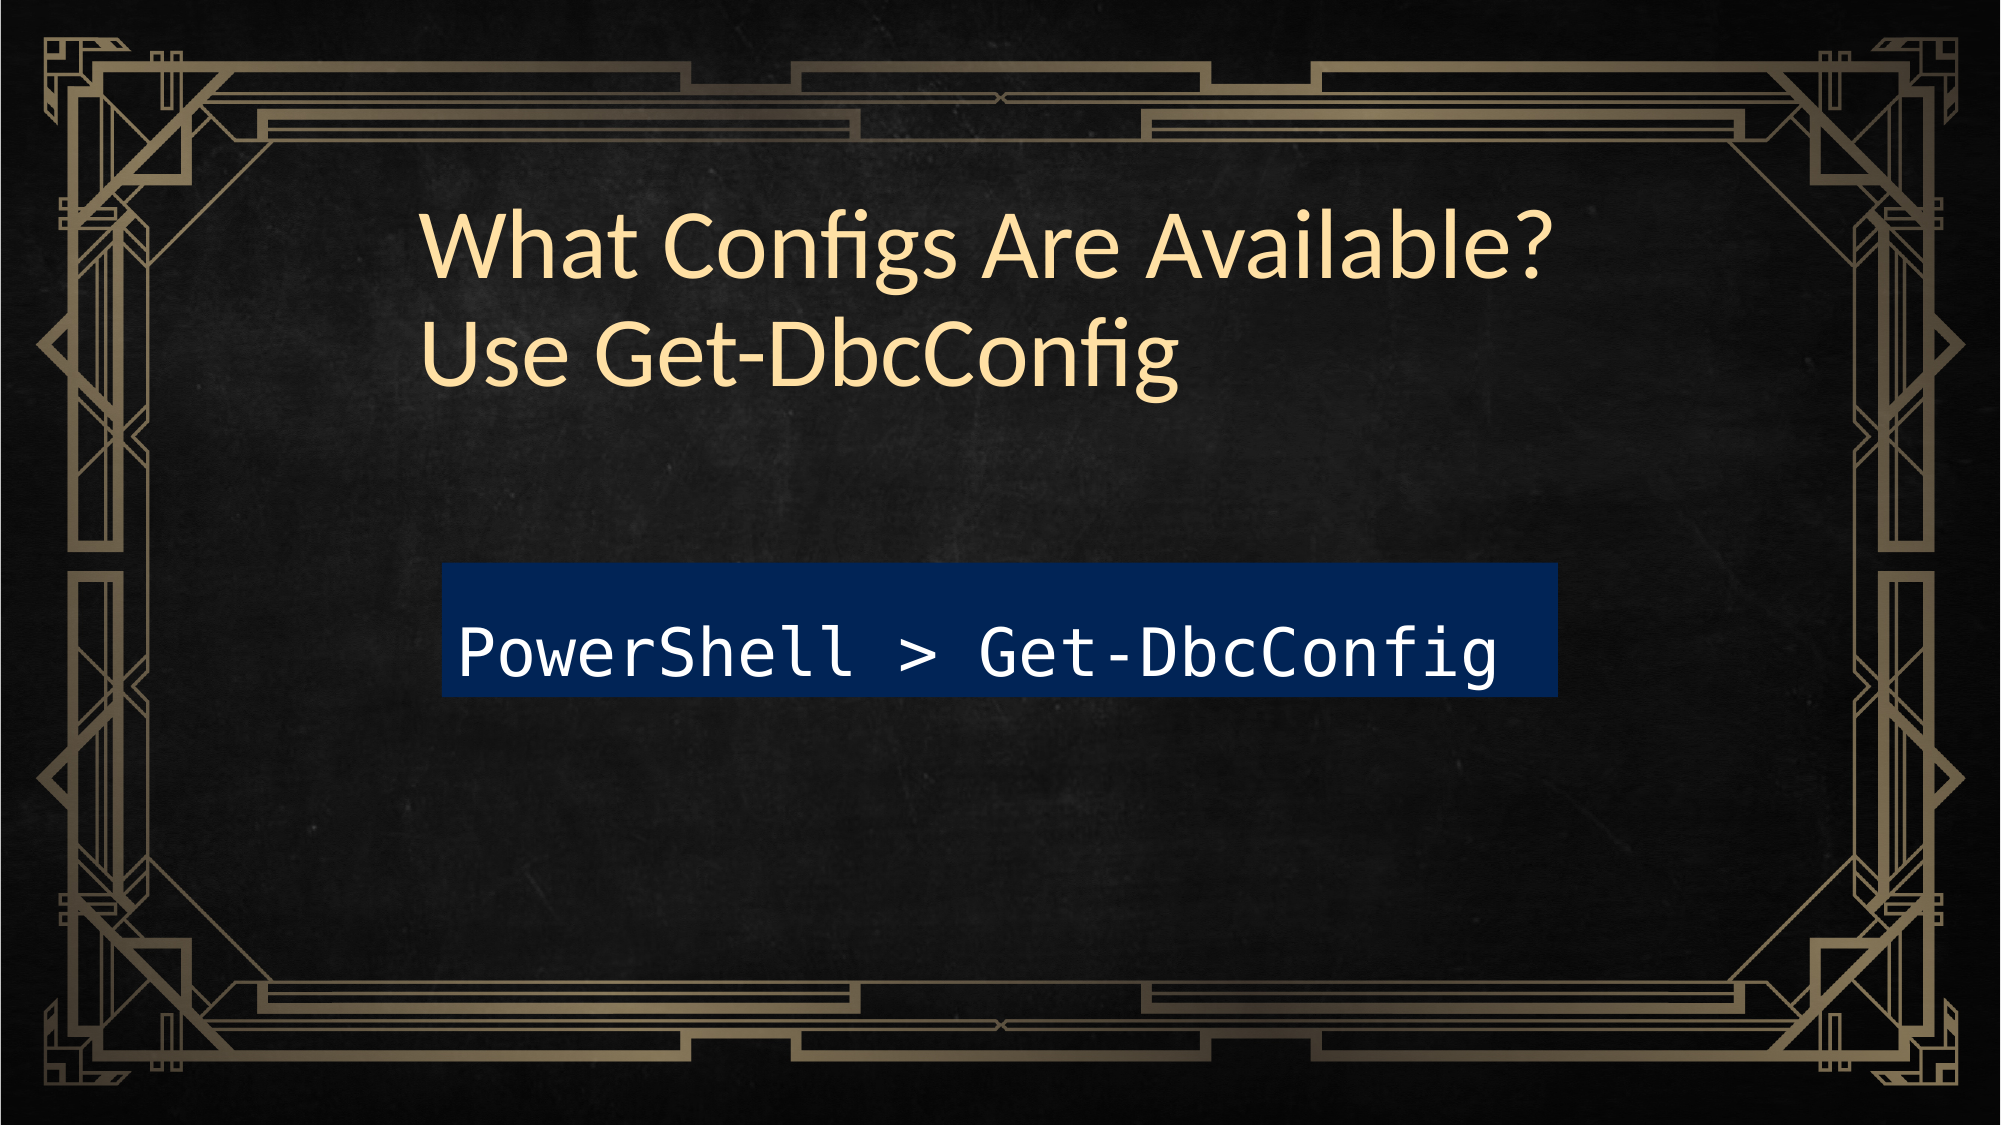

What Configs Are Available?
Use Get-DbcConfig
PowerShell > Get-DbcConfig